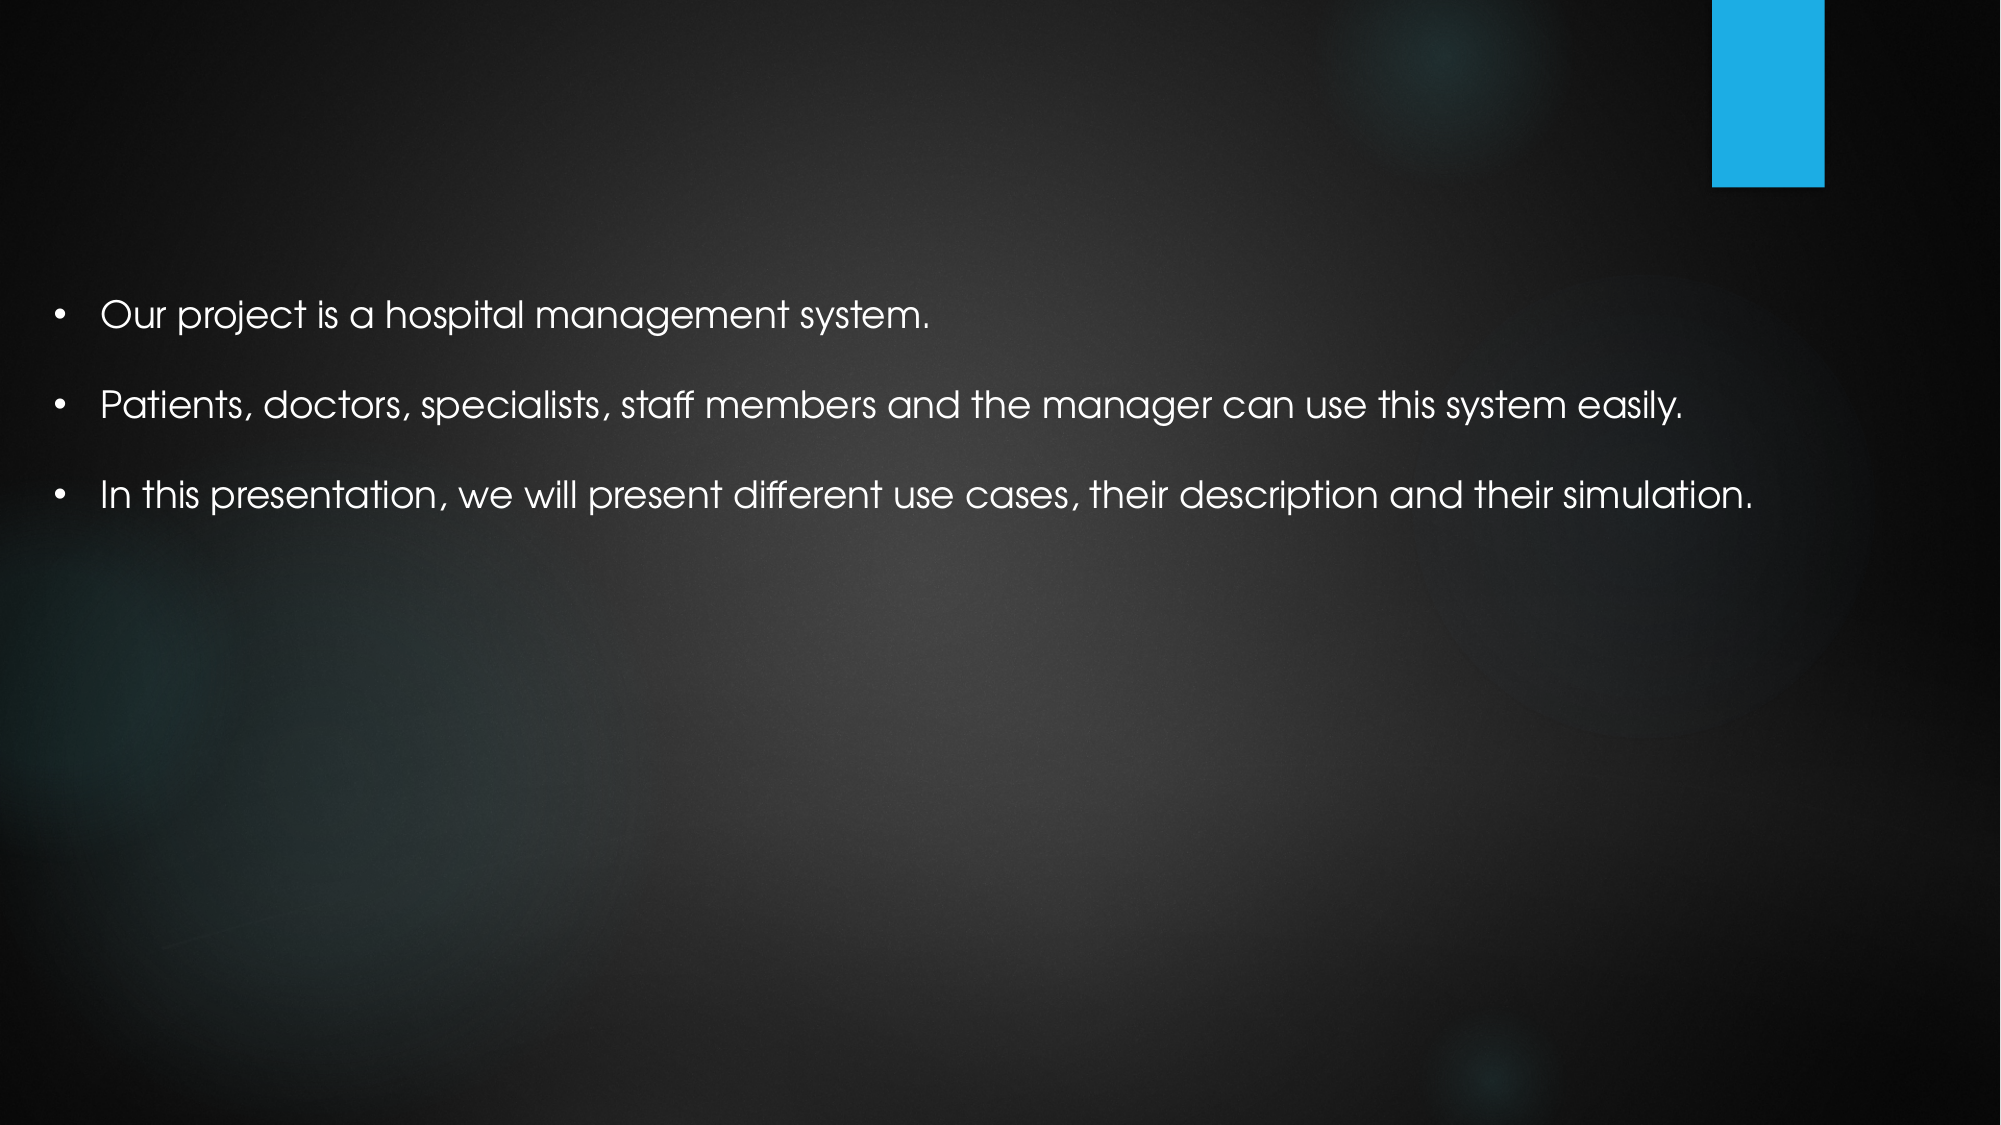

Our project is a hospital management system.

Patients, doctors, specialists, staff members and the manager can use this system easily.

In this presentation, we will present different use cases, their description and their simulation.